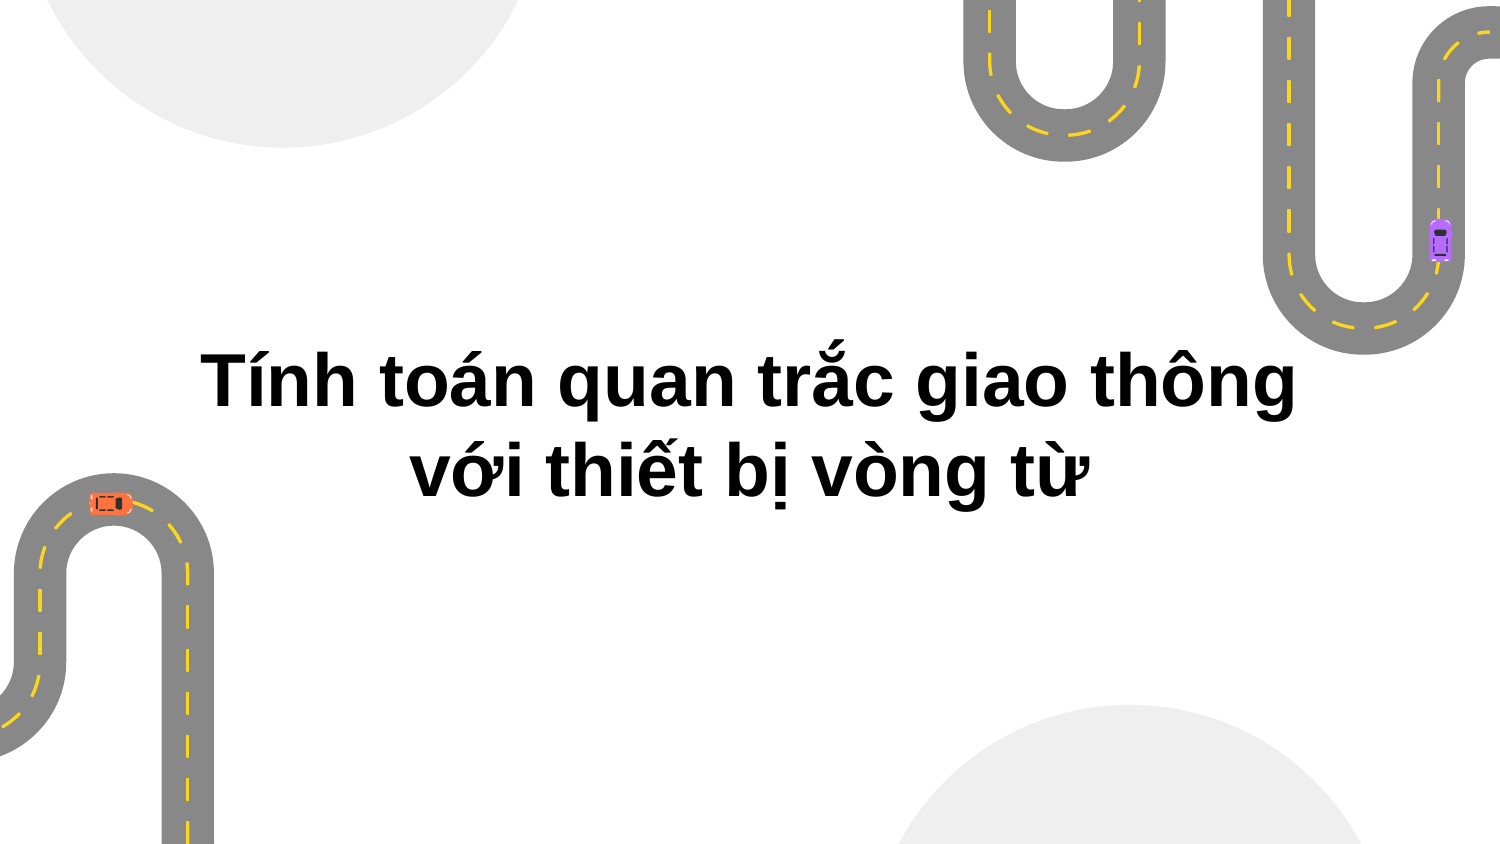

# Tính toán quan trắc giao thông với thiết bị vòng từ